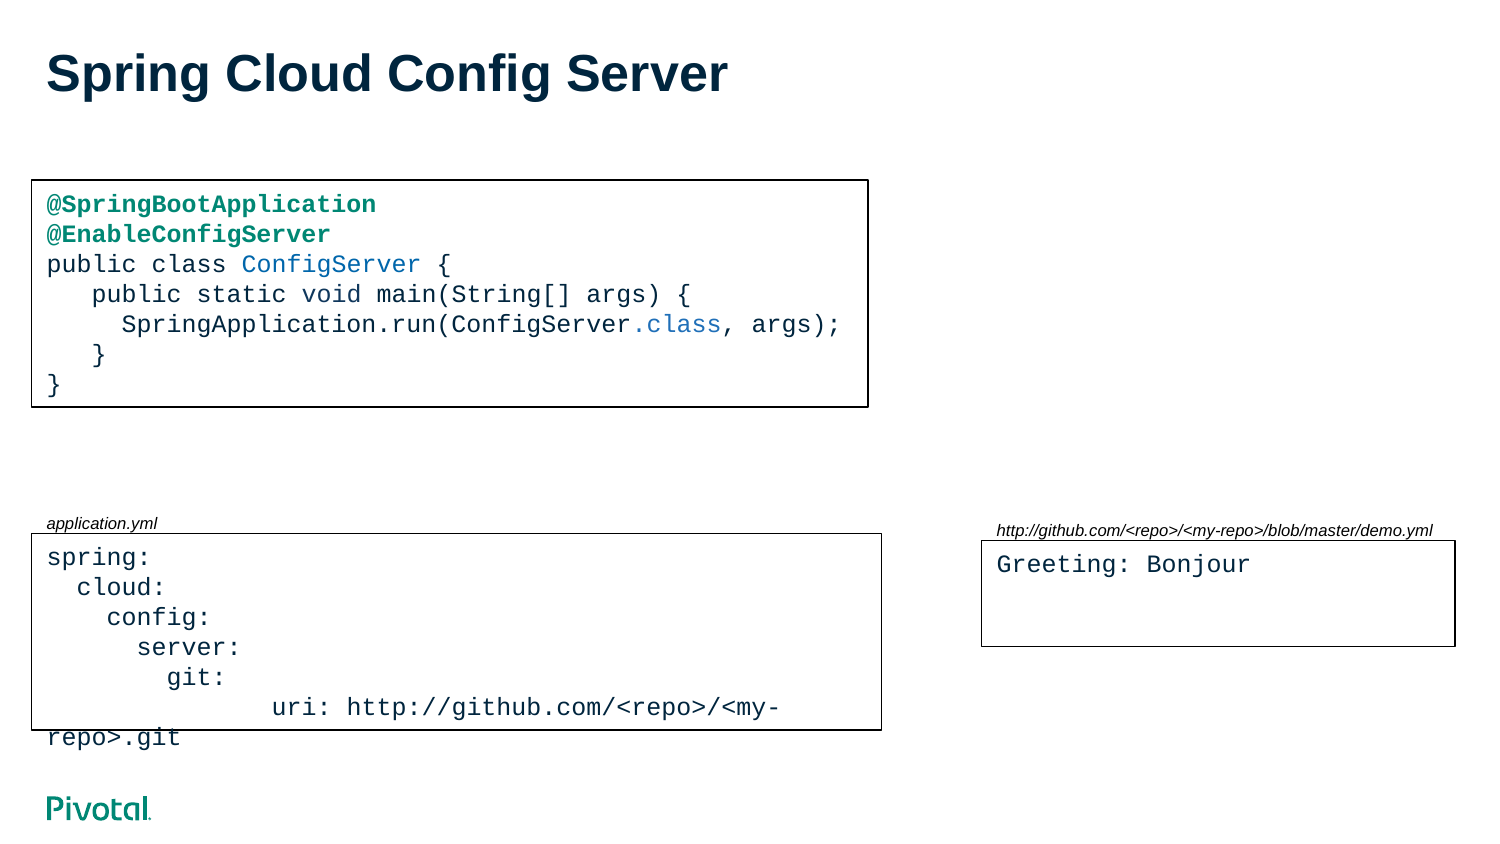

# Spring Cloud Config Server

@SpringBootApplication
@EnableConfigServer
public class ConfigServer {
   public static void main(String[] args) {
     SpringApplication.run(ConfigServer.class, args);
   }
}
application.yml
http://github.com/<repo>/<my-repo>/blob/master/demo.yml
spring:
  cloud:
    config:
      server:
        git:
 	     uri: http://github.com/<repo>/<my-repo>.git
Greeting: Bonjour